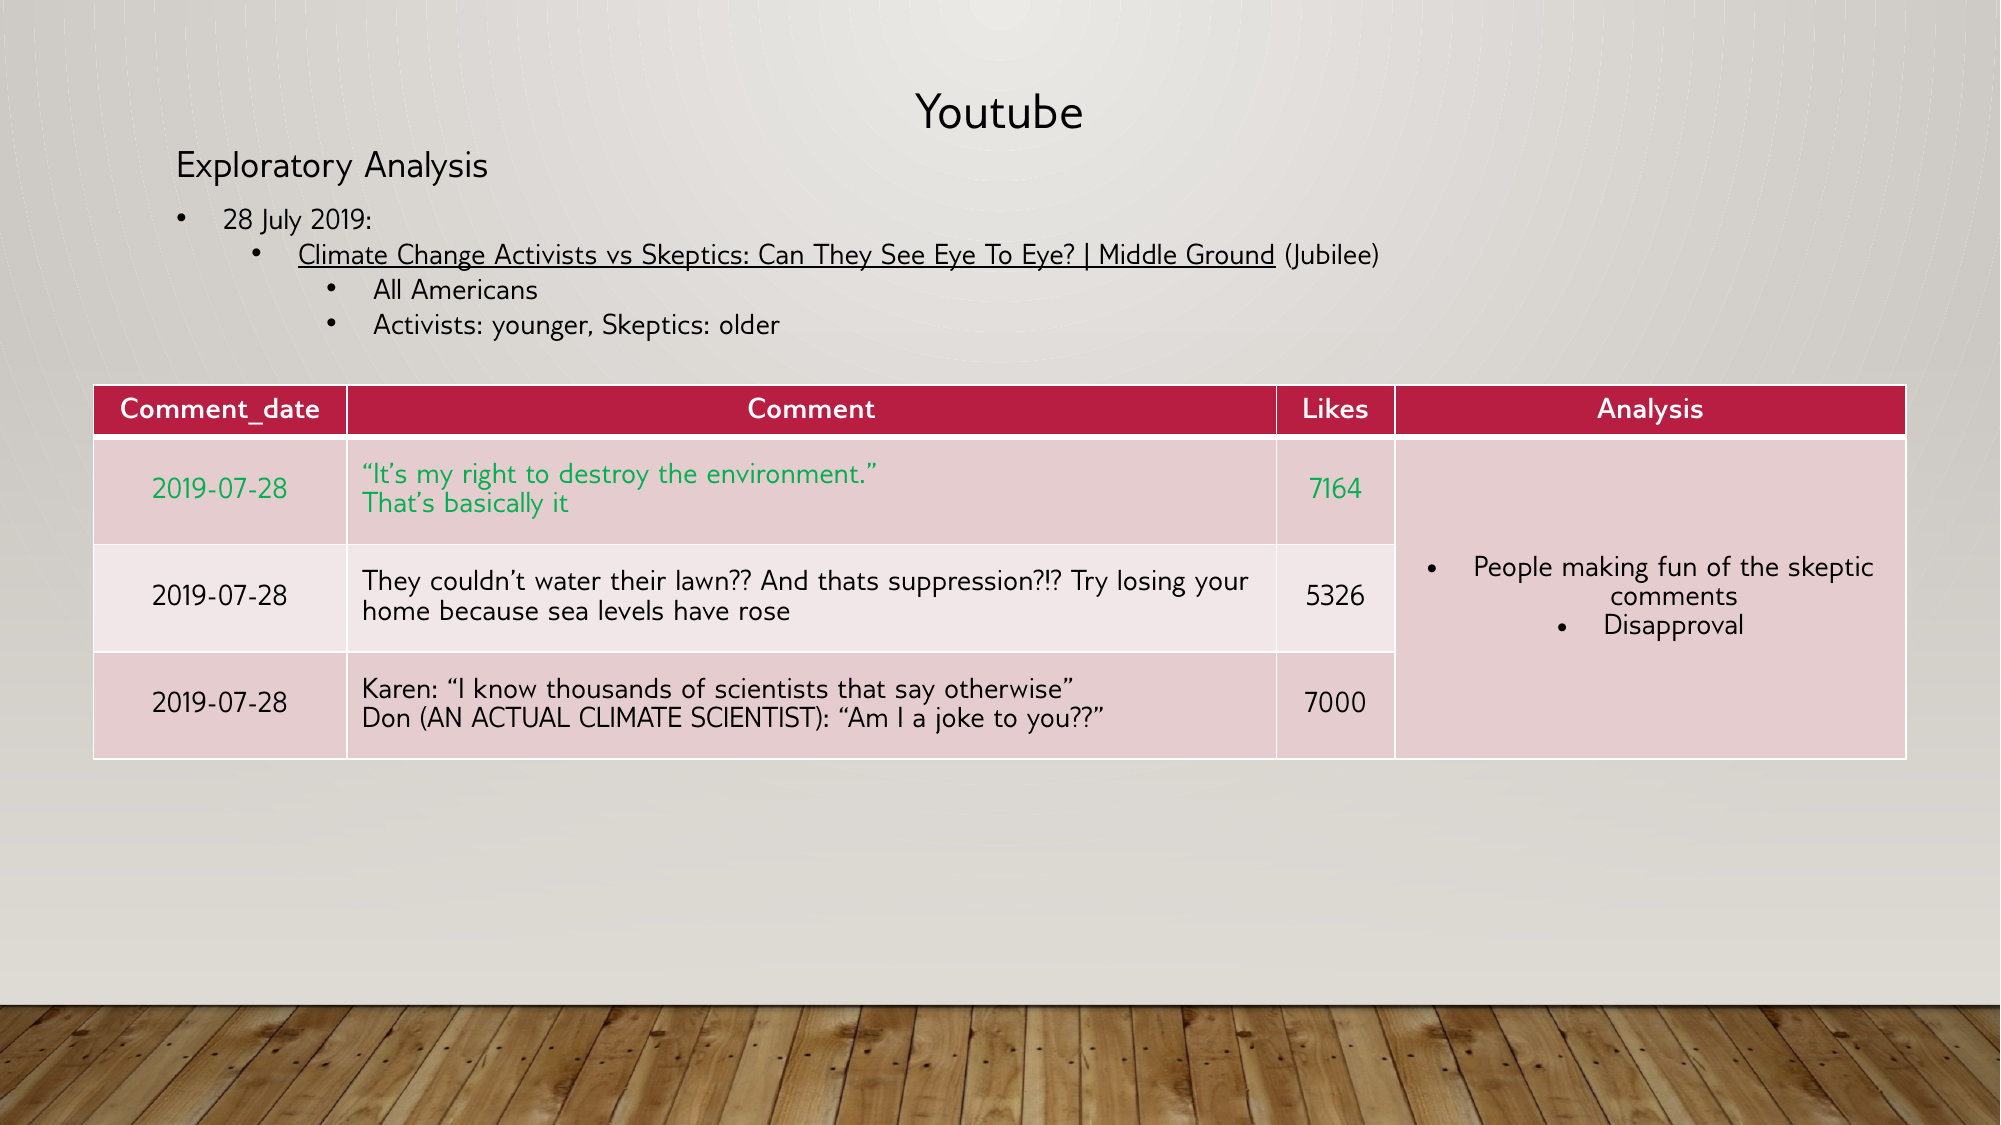

Youtube
Exploratory Analysis
28 July 2019:
Climate Change Activists vs Skeptics: Can They See Eye To Eye? | Middle Ground (Jubilee)
All Americans
Activists: younger, Skeptics: older
| Comment\_date | Comment | Likes | Analysis |
| --- | --- | --- | --- |
| 2019-07-28 | “It’s my right to destroy the environment.” That’s basically it | 7164 | People making fun of the skeptic comments Disapproval |
| 2019-07-28 | They couldn’t water their lawn?? And thats suppression?!? Try losing your home because sea levels have rose | 5326 |  |
| 2019-07-28 | Karen: “I know thousands of scientists that say otherwise” Don (AN ACTUAL CLIMATE SCIENTIST): “Am I a joke to you??” | 7000 |  |